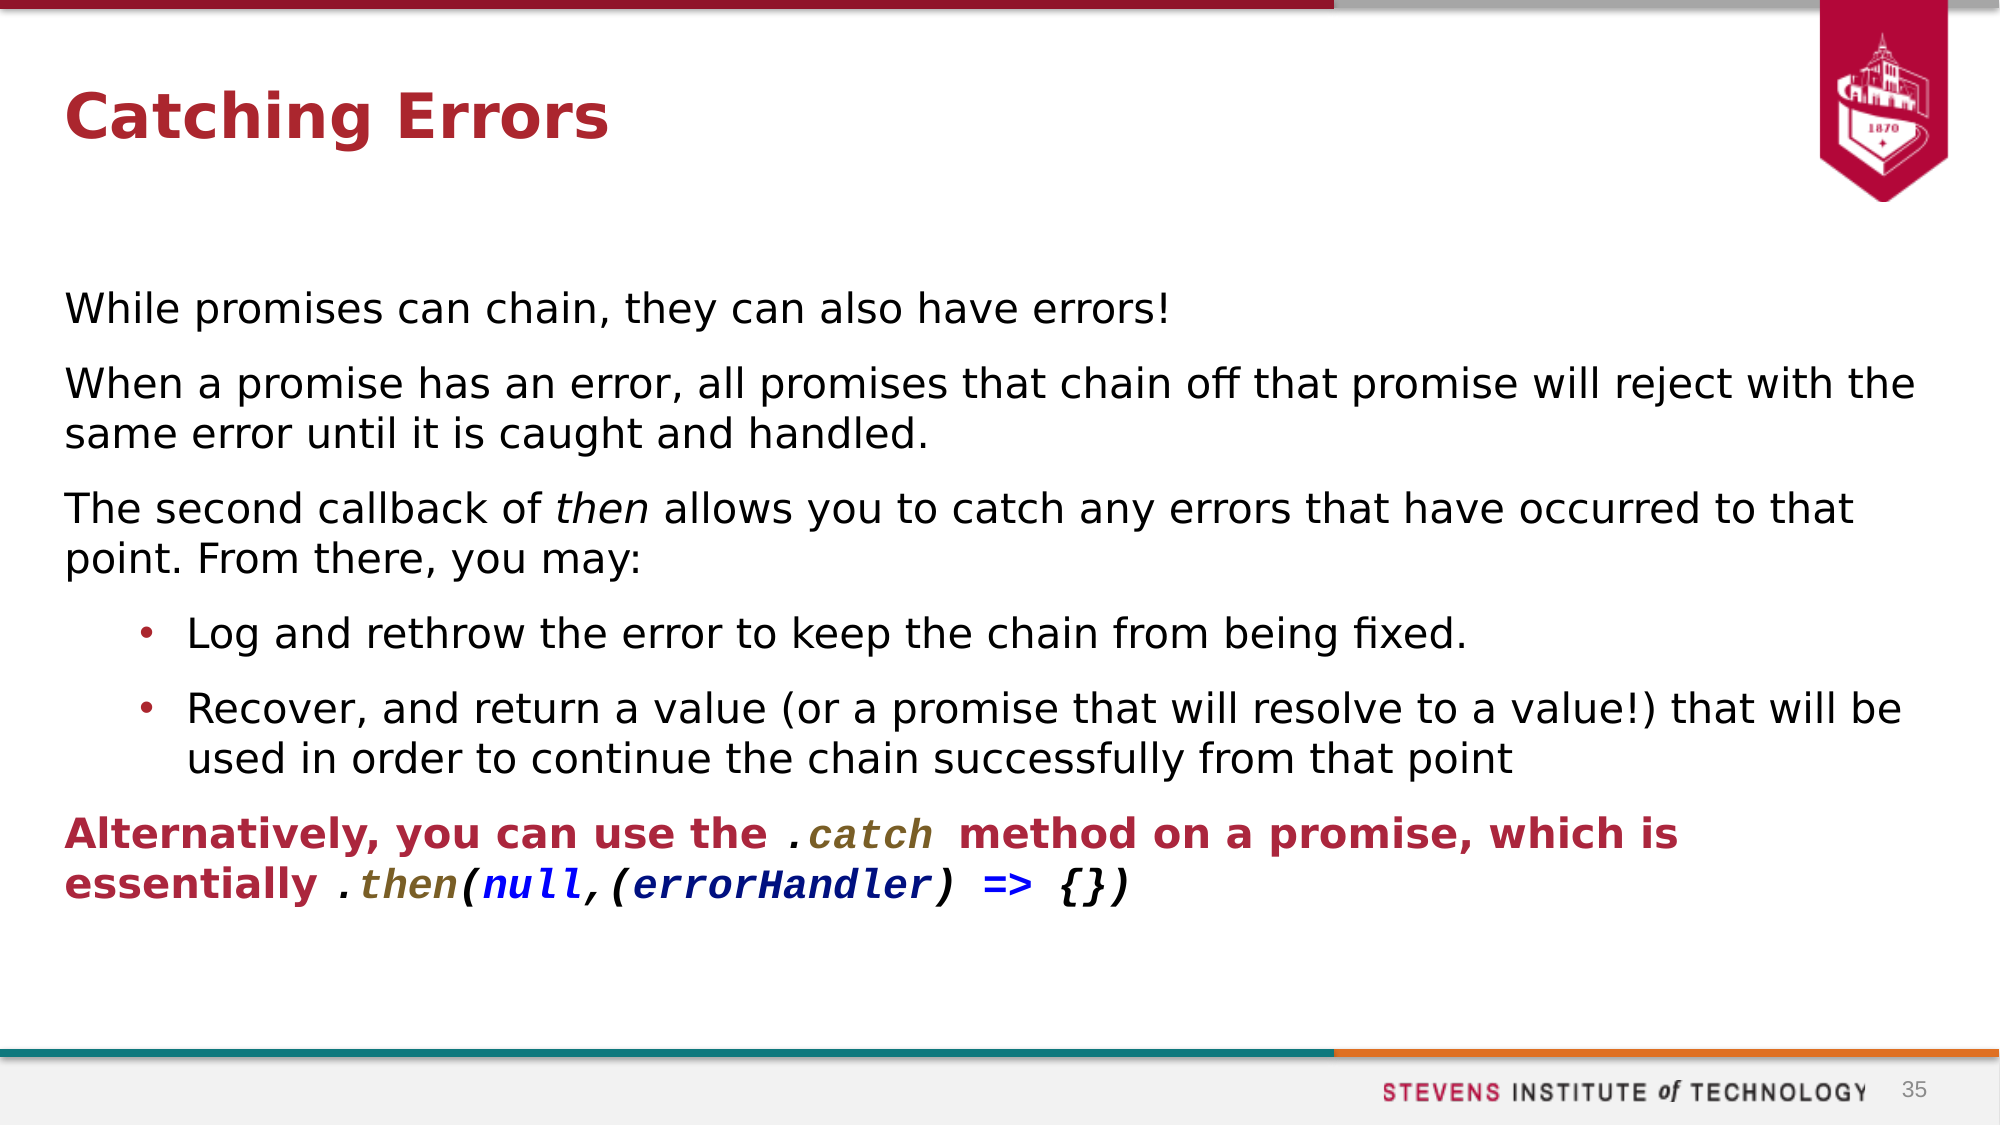

# Catching Errors
While promises can chain, they can also have errors!
When a promise has an error, all promises that chain off that promise will reject with the same error until it is caught and handled.
The second callback of then allows you to catch any errors that have occurred to that point. From there, you may:
Log and rethrow the error to keep the chain from being fixed.
Recover, and return a value (or a promise that will resolve to a value!) that will be used in order to continue the chain successfully from that point
Alternatively, you can use the .catch method on a promise, which is essentially .then(null,(errorHandler) => {})

35